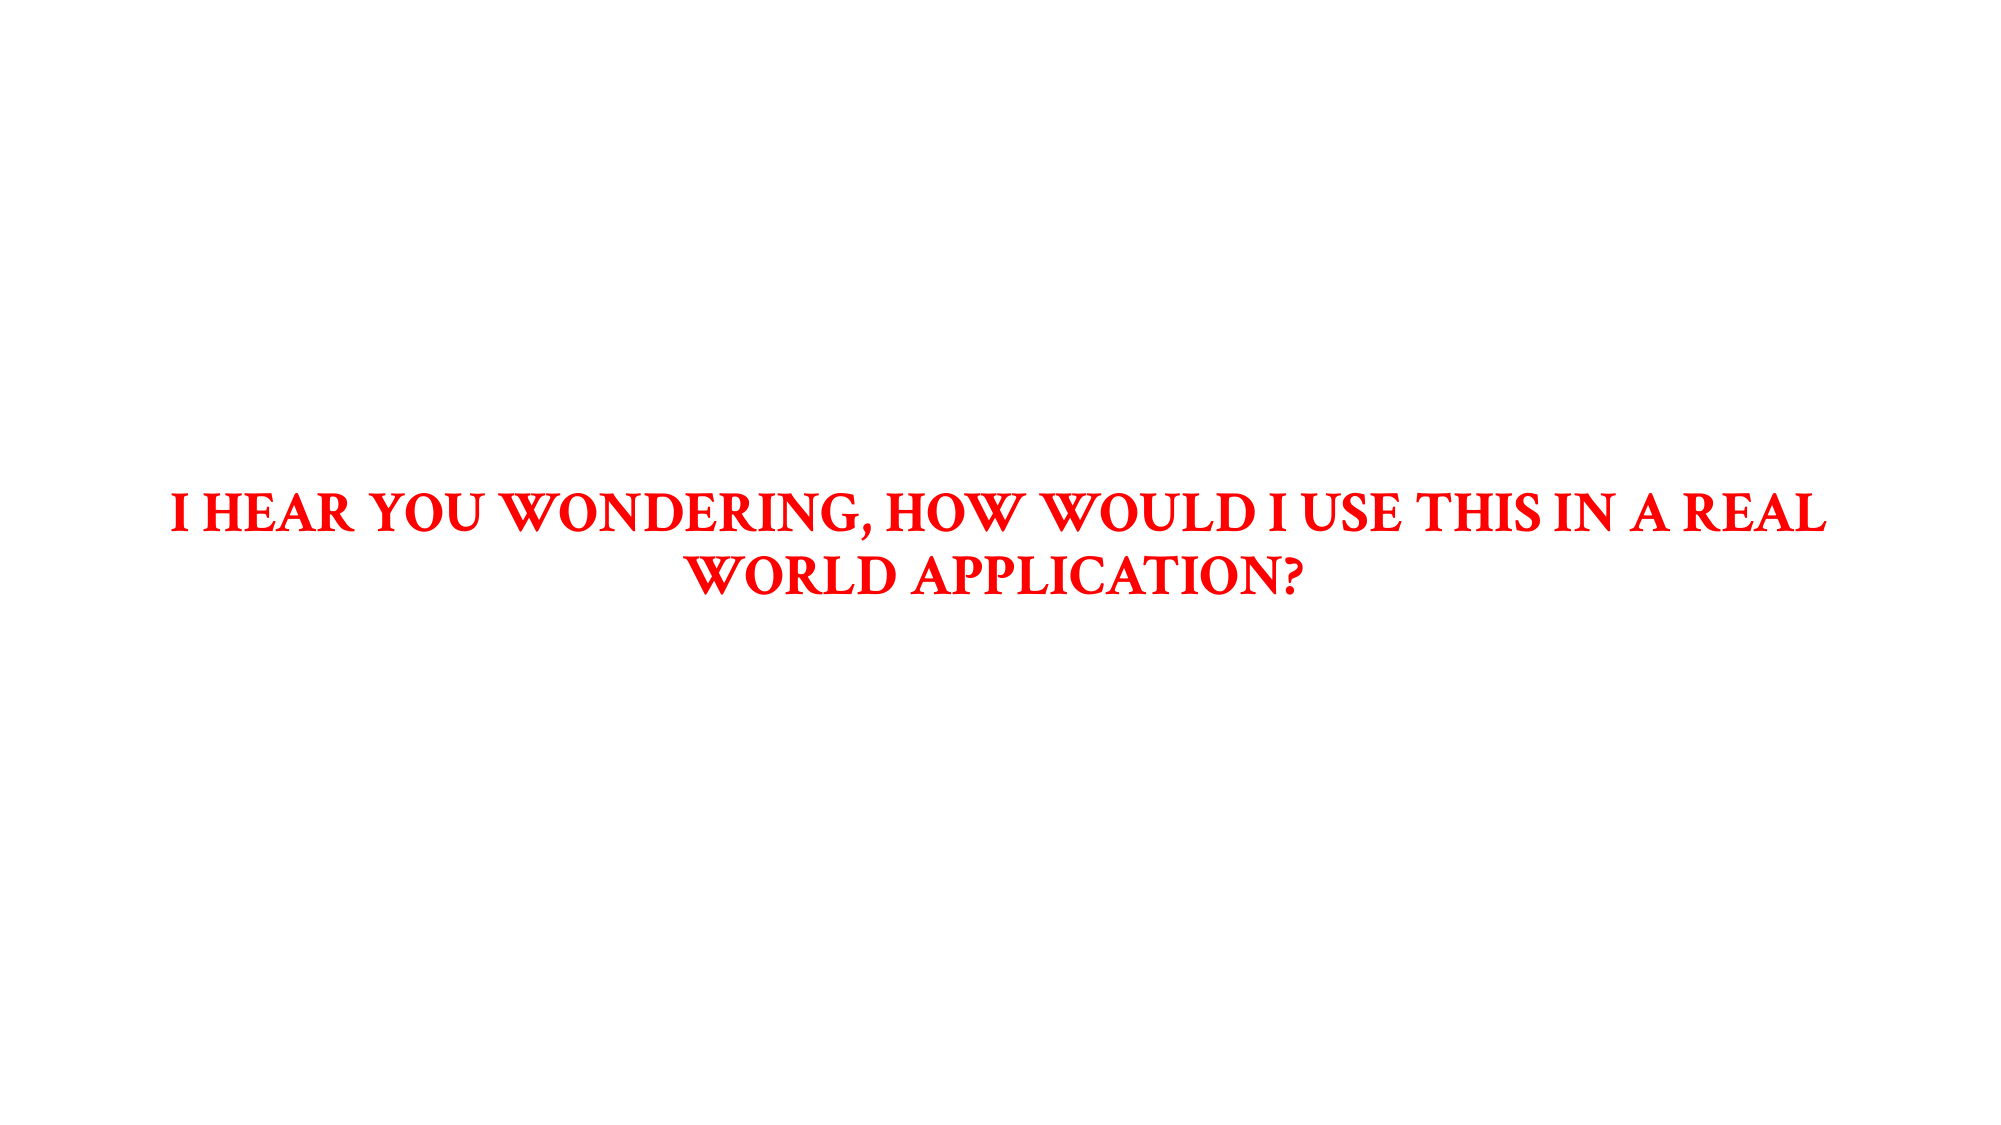

I HEAR YOU WONDERING, HOW WOULD I USE THIS IN A REAL WORLD APPLICATION?